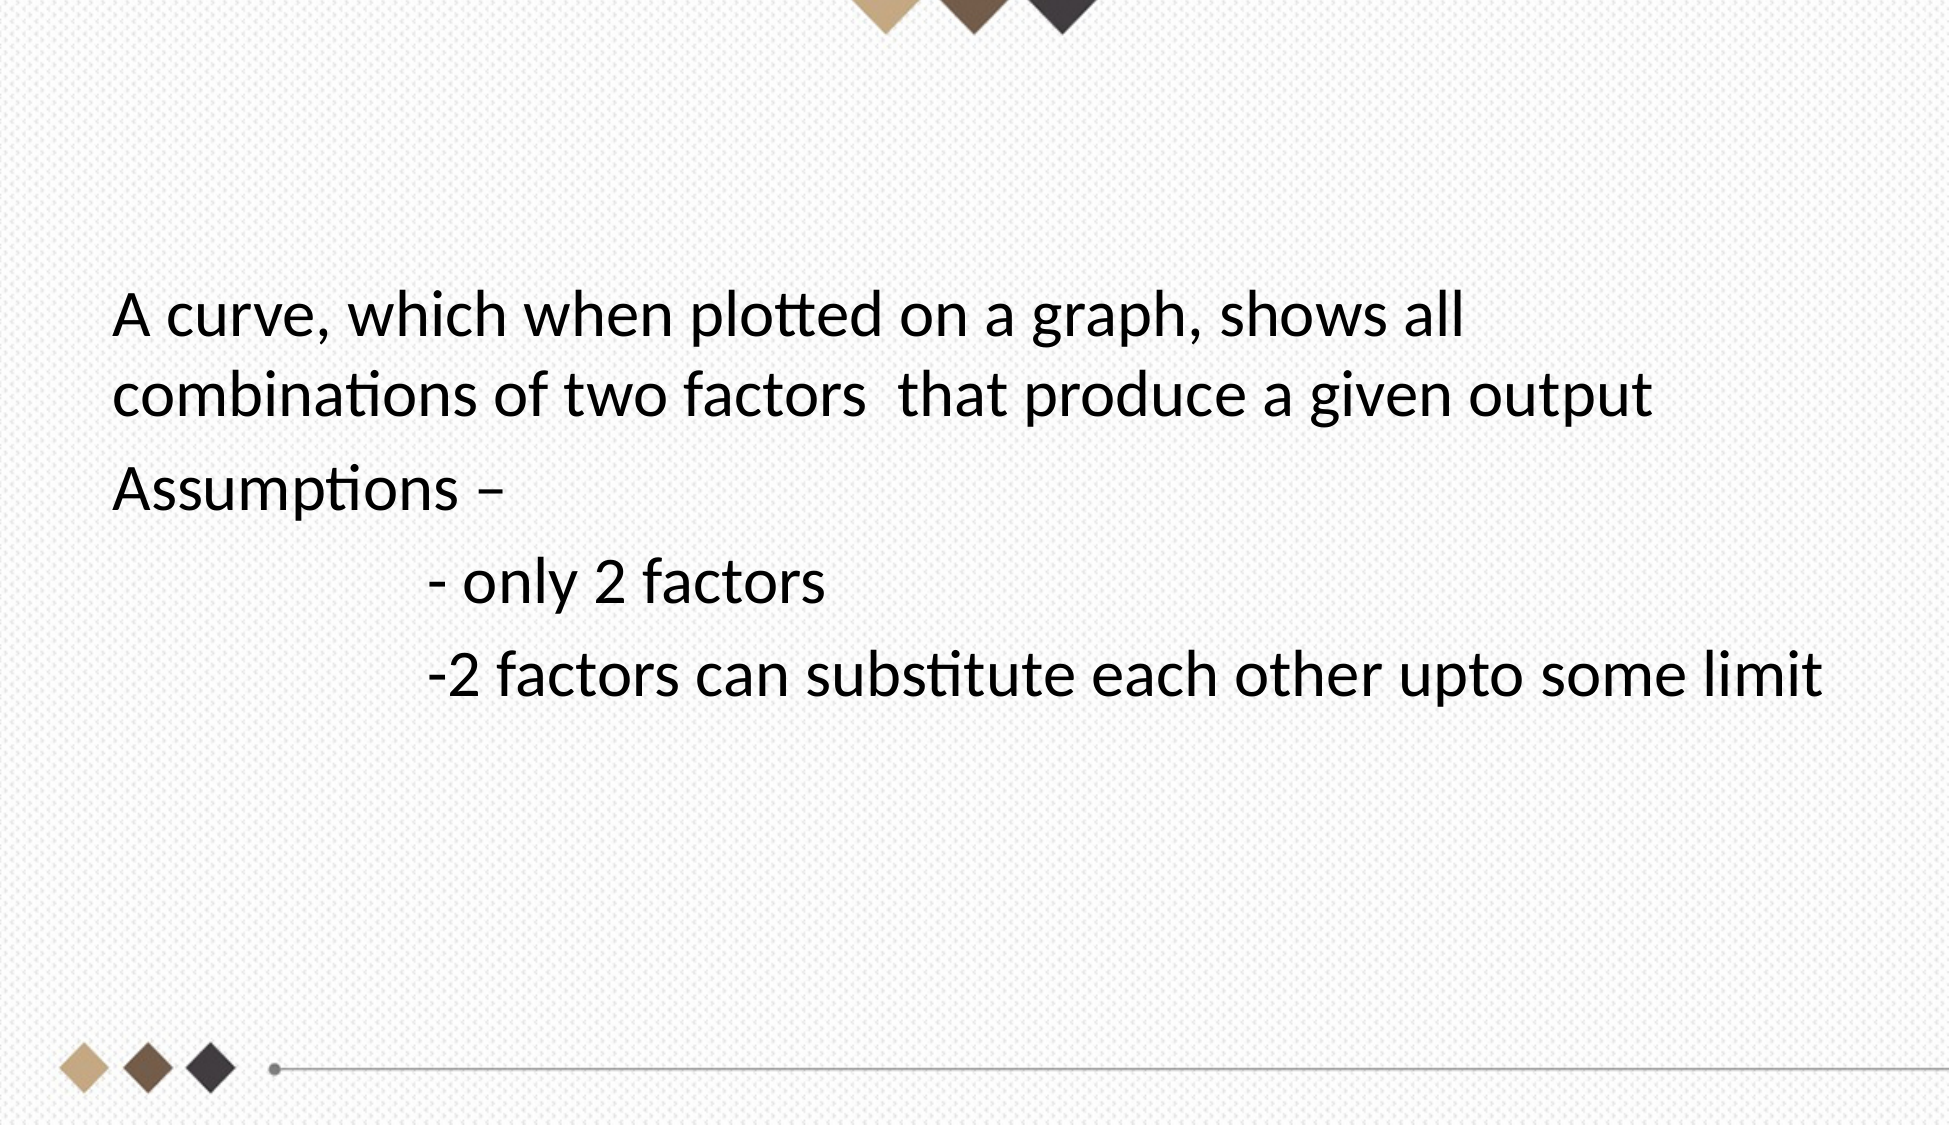

#
A curve, which when plotted on a graph, shows all combinations of two factors  that produce a given output
Assumptions –
                     - only 2 factors
                     -2 factors can substitute each other upto some limit